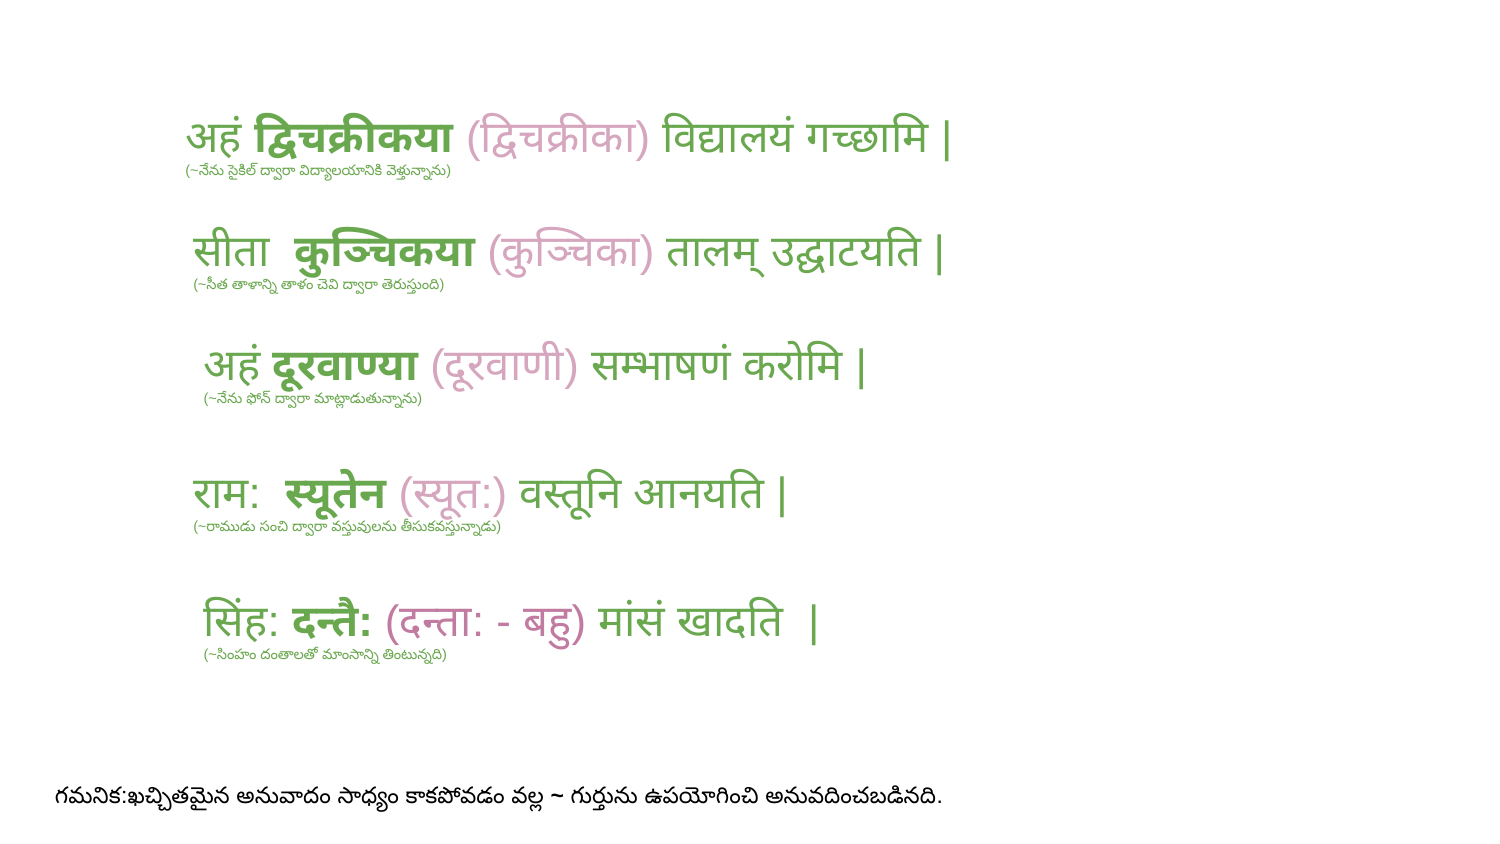

अहं द्विचक्रीकया (द्विचक्रीका) विद्यालयं गच्छामि |
(~నేను సైకిల్ ద్వారా విద్యాలయానికి వెళ్తున్నాను)
सीता  कुञ्चिकया (कुञ्चिका) तालम् उद्घाटयति |
(~సీత తాళాన్ని తాళం చెవి ద్వారా తెరుస్తుంది)
अहं दूरवाण्या (दूरवाणी) सम्भाषणं करोमि |
(~నేను ఫోన్ ద్వారా మాట్లాడుతున్నాను)
राम:  स्यूतेन (स्यूत:) वस्तूनि आनयति |
(~రాముడు సంచి ద్వారా వస్తువులను తీసుకవస్తున్నాడు)
सिंह: दन्तै: (दन्ता: - बहु) मांसं खादति  |
(~సింహం దంతాలతో మాంసాన్ని తింటున్నది)
గమనిక:ఖచ్చితమైన అనువాదం సాధ్యం కాకపోవడం వల్ల ~ గుర్తును ఉపయోగించి అనువదించబడినది.